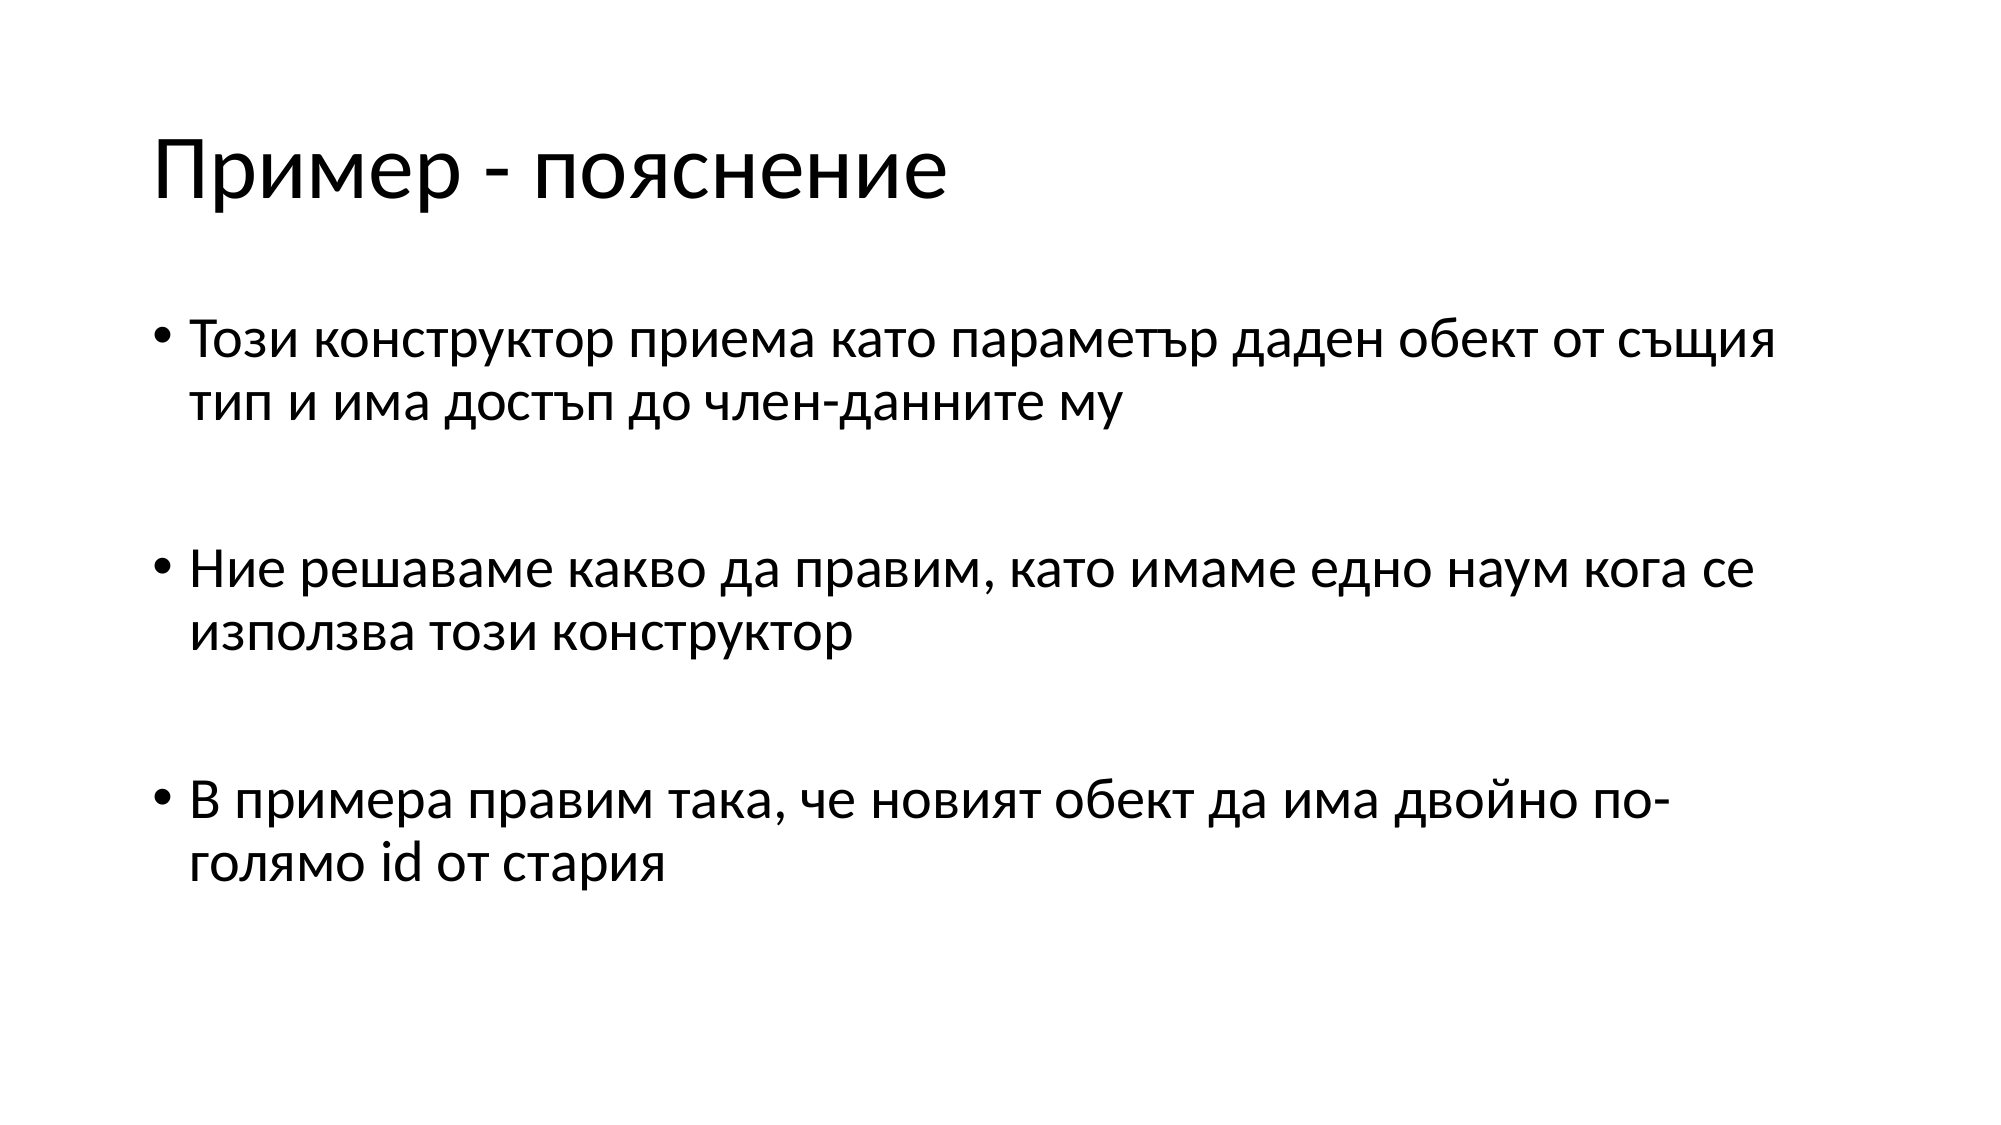

# Пример - пояснение
Този конструктор приема като параметър даден обект от същия тип и има достъп до член-данните му

Ние решаваме какво да правим, като имаме едно наум кога се използва този конструктор

В примера правим така, че новият обект да има двойно по-голямо id от стария